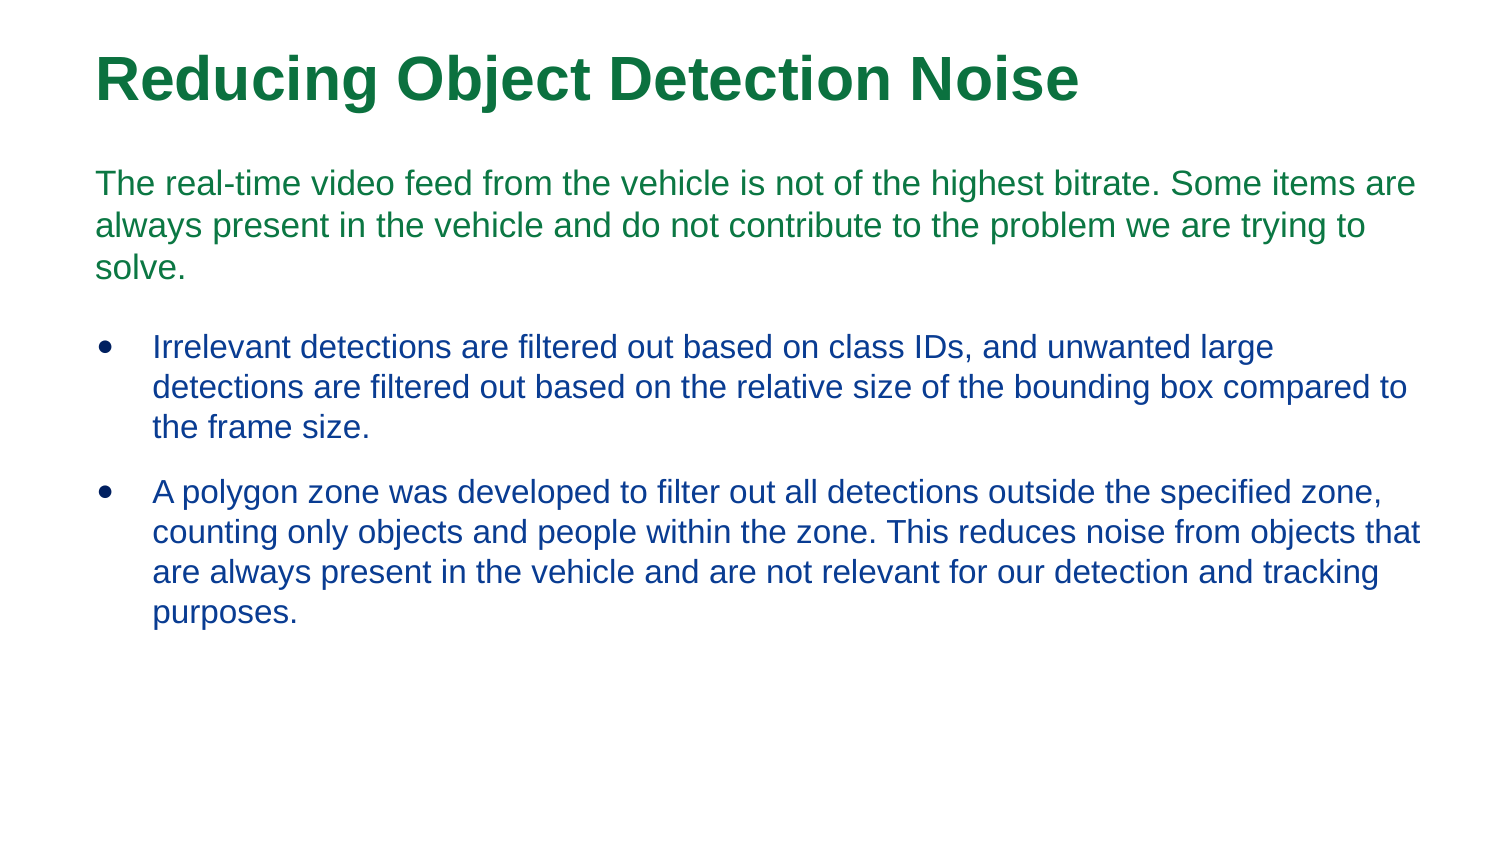

Reducing Object Detection Noise
The real-time video feed from the vehicle is not of the highest bitrate. Some items are always present in the vehicle and do not contribute to the problem we are trying to solve.
Irrelevant detections are filtered out based on class IDs, and unwanted large detections are filtered out based on the relative size of the bounding box compared to the frame size.
A polygon zone was developed to filter out all detections outside the specified zone, counting only objects and people within the zone. This reduces noise from objects that are always present in the vehicle and are not relevant for our detection and tracking purposes.